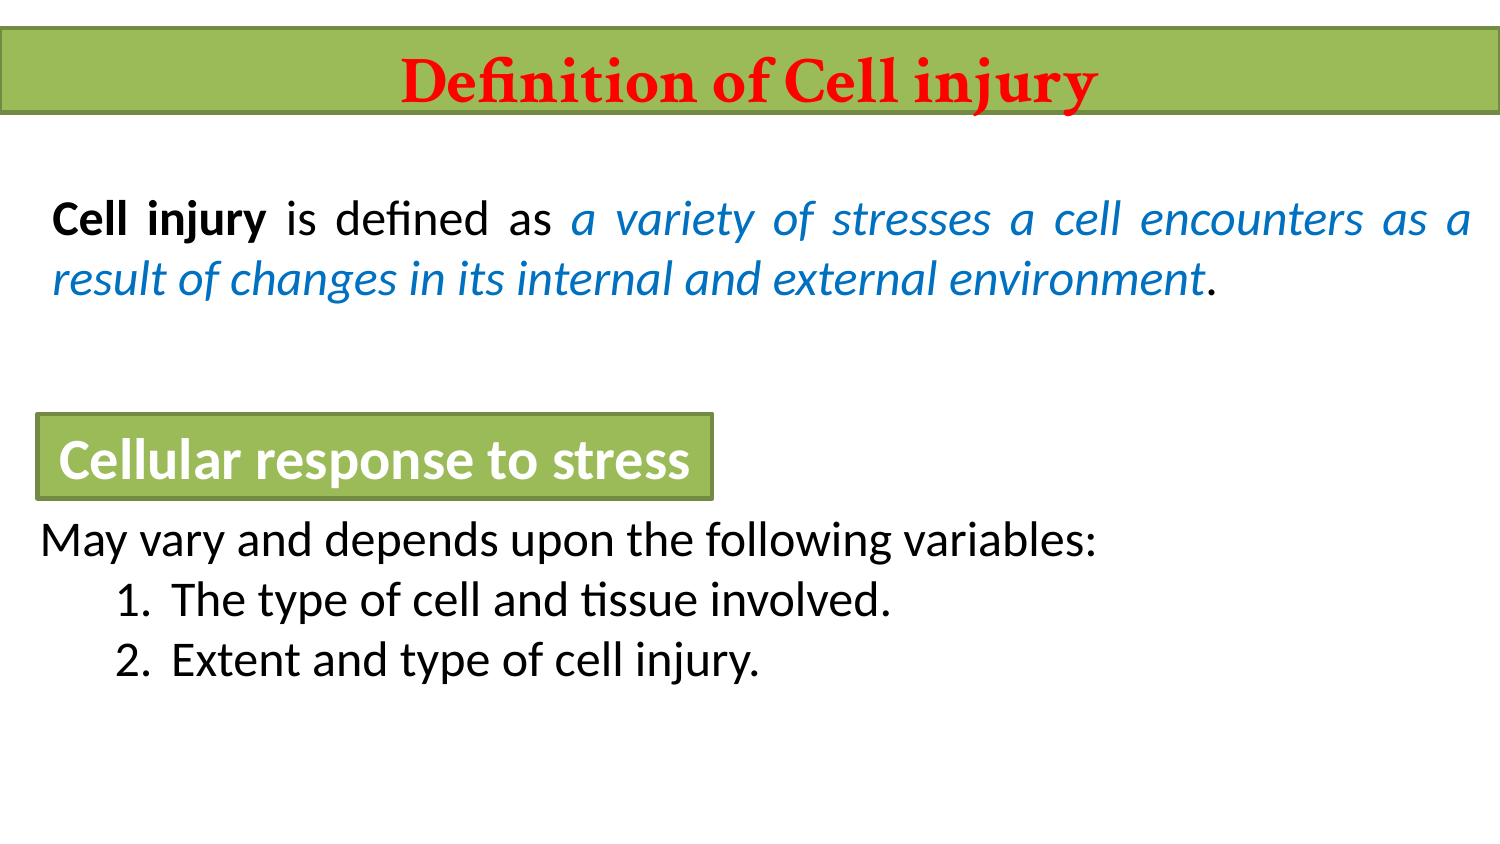

Definition of Cell injury
Cell injury is defined as a variety of stresses a cell encounters as a result of changes in its internal and external environment.
Cellular response to stress
May vary and depends upon the following variables:
The type of cell and tissue involved.
Extent and type of cell injury.